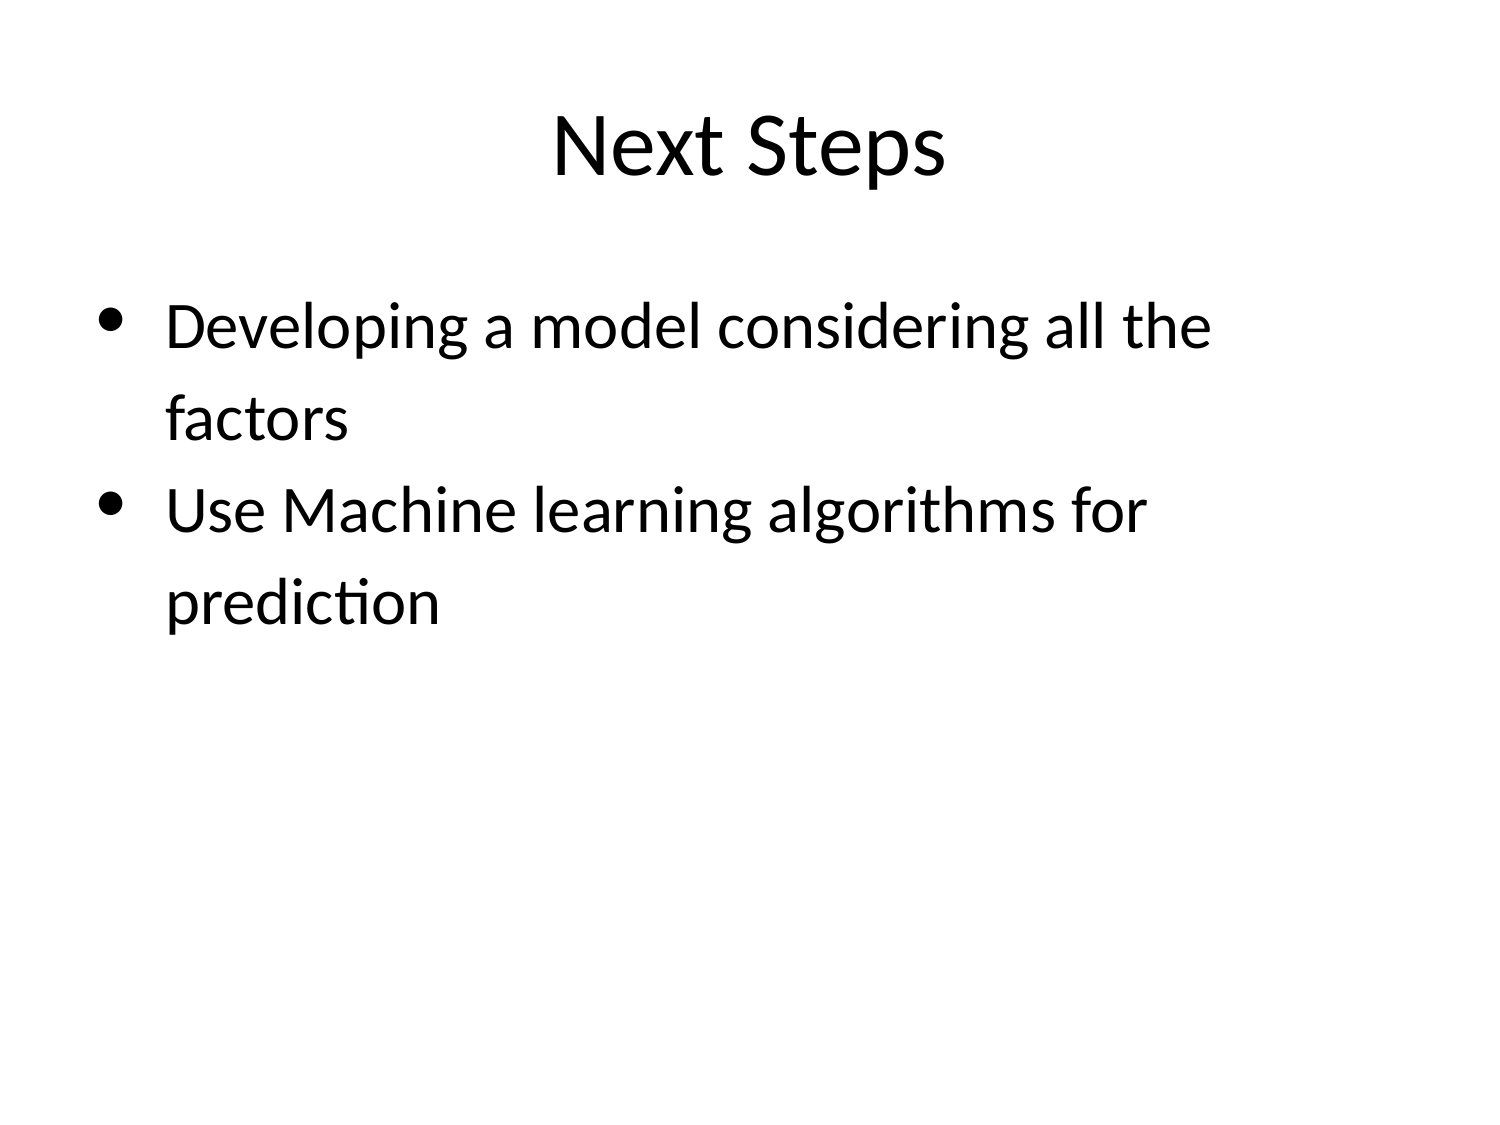

# Next Steps
Developing a model considering all the factors
Use Machine learning algorithms for prediction